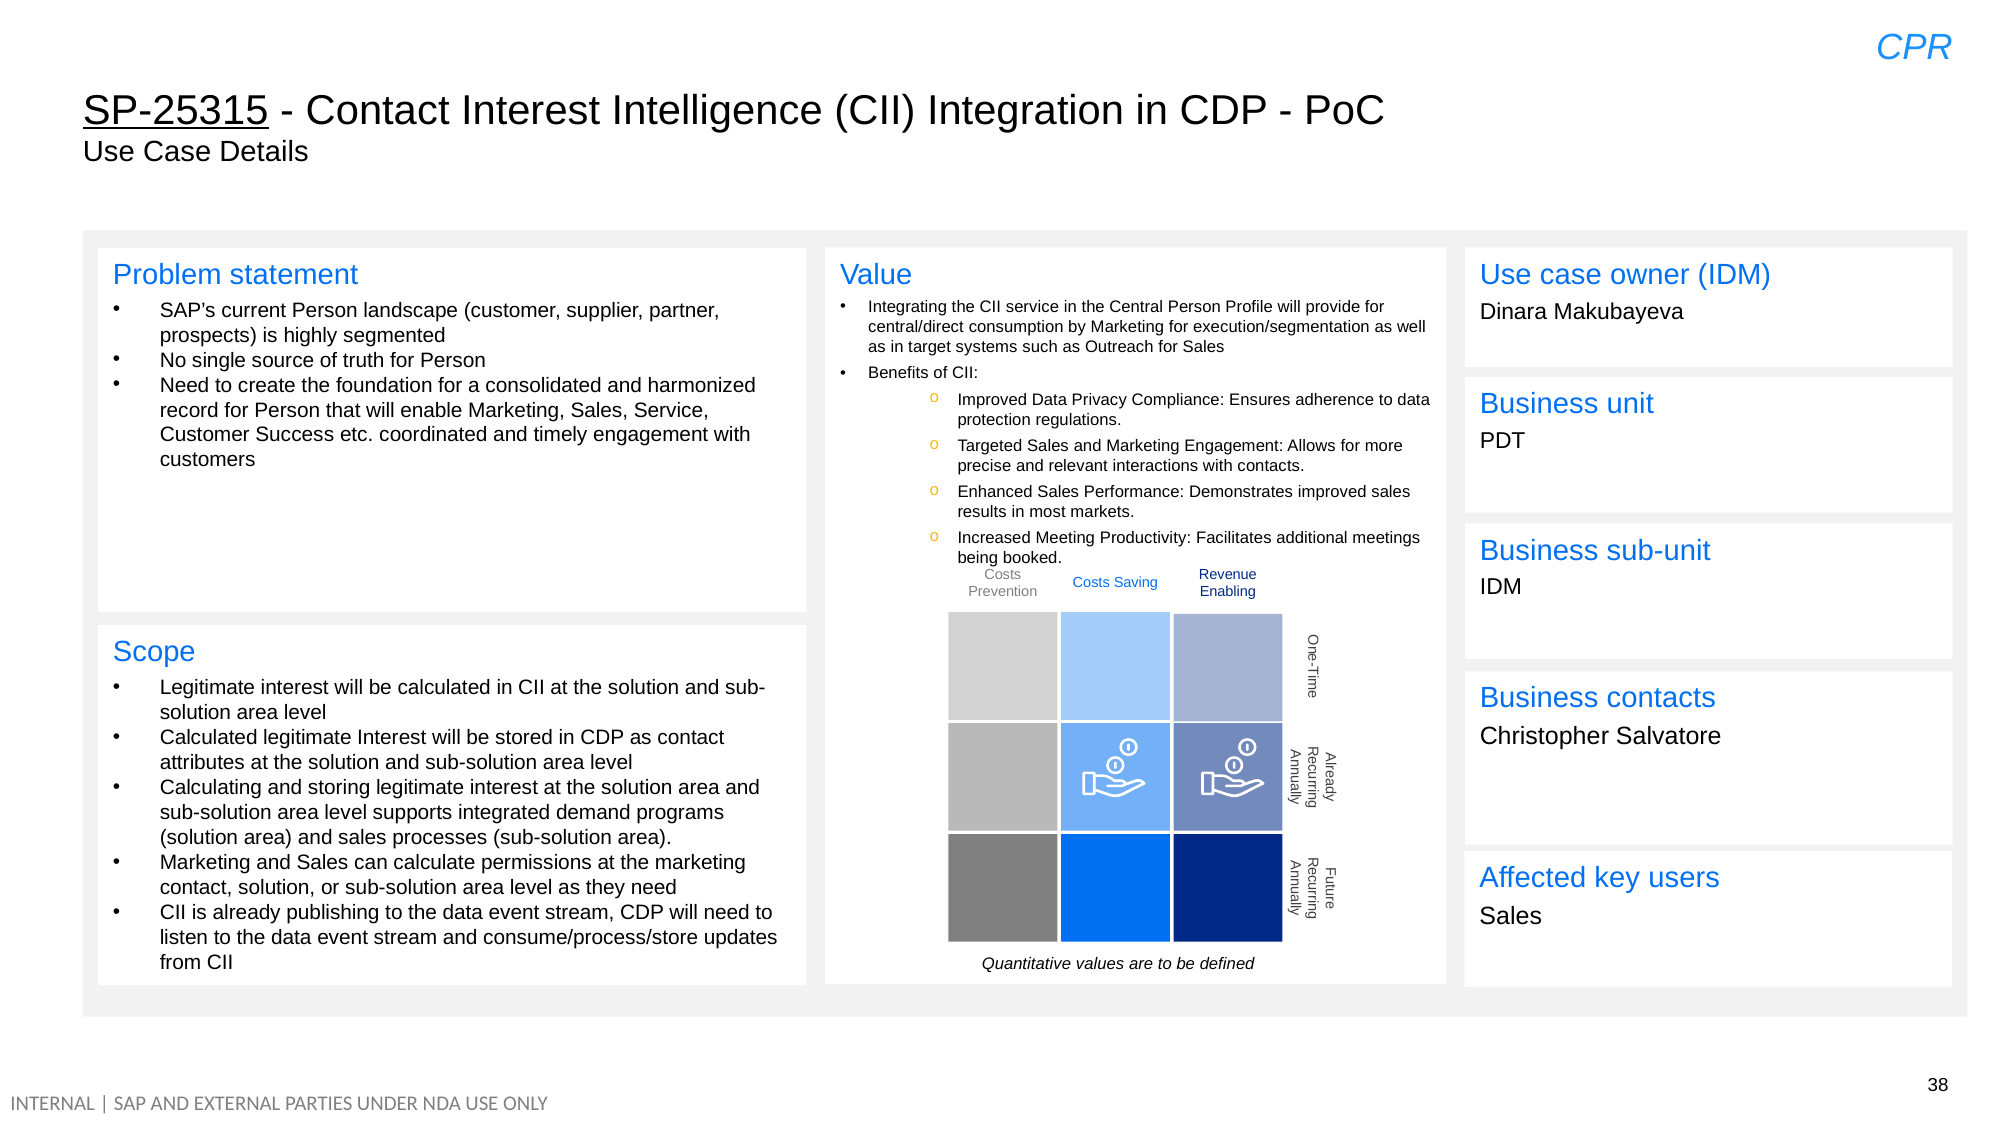

CPR
# SP-25315 - Contact Interest Intelligence (CII) Integration in CDP - PoC Use Case Details

Problem statement
SAP’s current Person landscape (customer, supplier, partner, prospects) is highly segmented
No single source of truth for Person
Need to create the foundation for a consolidated and harmonized record for Person that will enable Marketing, Sales, Service, Customer Success etc. coordinated and timely engagement with customers
Value
Integrating the CII service in the Central Person Profile will provide for central/direct consumption by Marketing for execution/segmentation as well as in target systems such as Outreach for Sales
Benefits of CII:
Improved Data Privacy Compliance: Ensures adherence to data protection regulations.
Targeted Sales and Marketing Engagement: Allows for more precise and relevant interactions with contacts.
Enhanced Sales Performance: Demonstrates improved sales results in most markets.
Increased Meeting Productivity: Facilitates additional meetings being booked.

Use case owner (IDM)
Dinara Makubayeva
Business unit
PDT

Business sub-unit
IDM

Costs Saving
Revenue Enabling
Costs Prevention

Scope
Legitimate interest will be calculated in CII at the solution and sub-solution area level
Calculated legitimate Interest will be stored in CDP as contact attributes at the solution and sub-solution area level
Calculating and storing legitimate interest at the solution area and sub-solution area level supports integrated demand programs (solution area) and sales processes (sub-solution area).
Marketing and Sales can calculate permissions at the marketing contact, solution, or sub-solution area level as they need
CII is already publishing to the data event stream, CDP will need to listen to the data event stream and consume/process/store updates from CII
One-Time
Business contacts
Christopher Salvatore

Already Recurring Annually

Affected key users
Sales
Future Recurring Annually
Quantitative values are to be defined